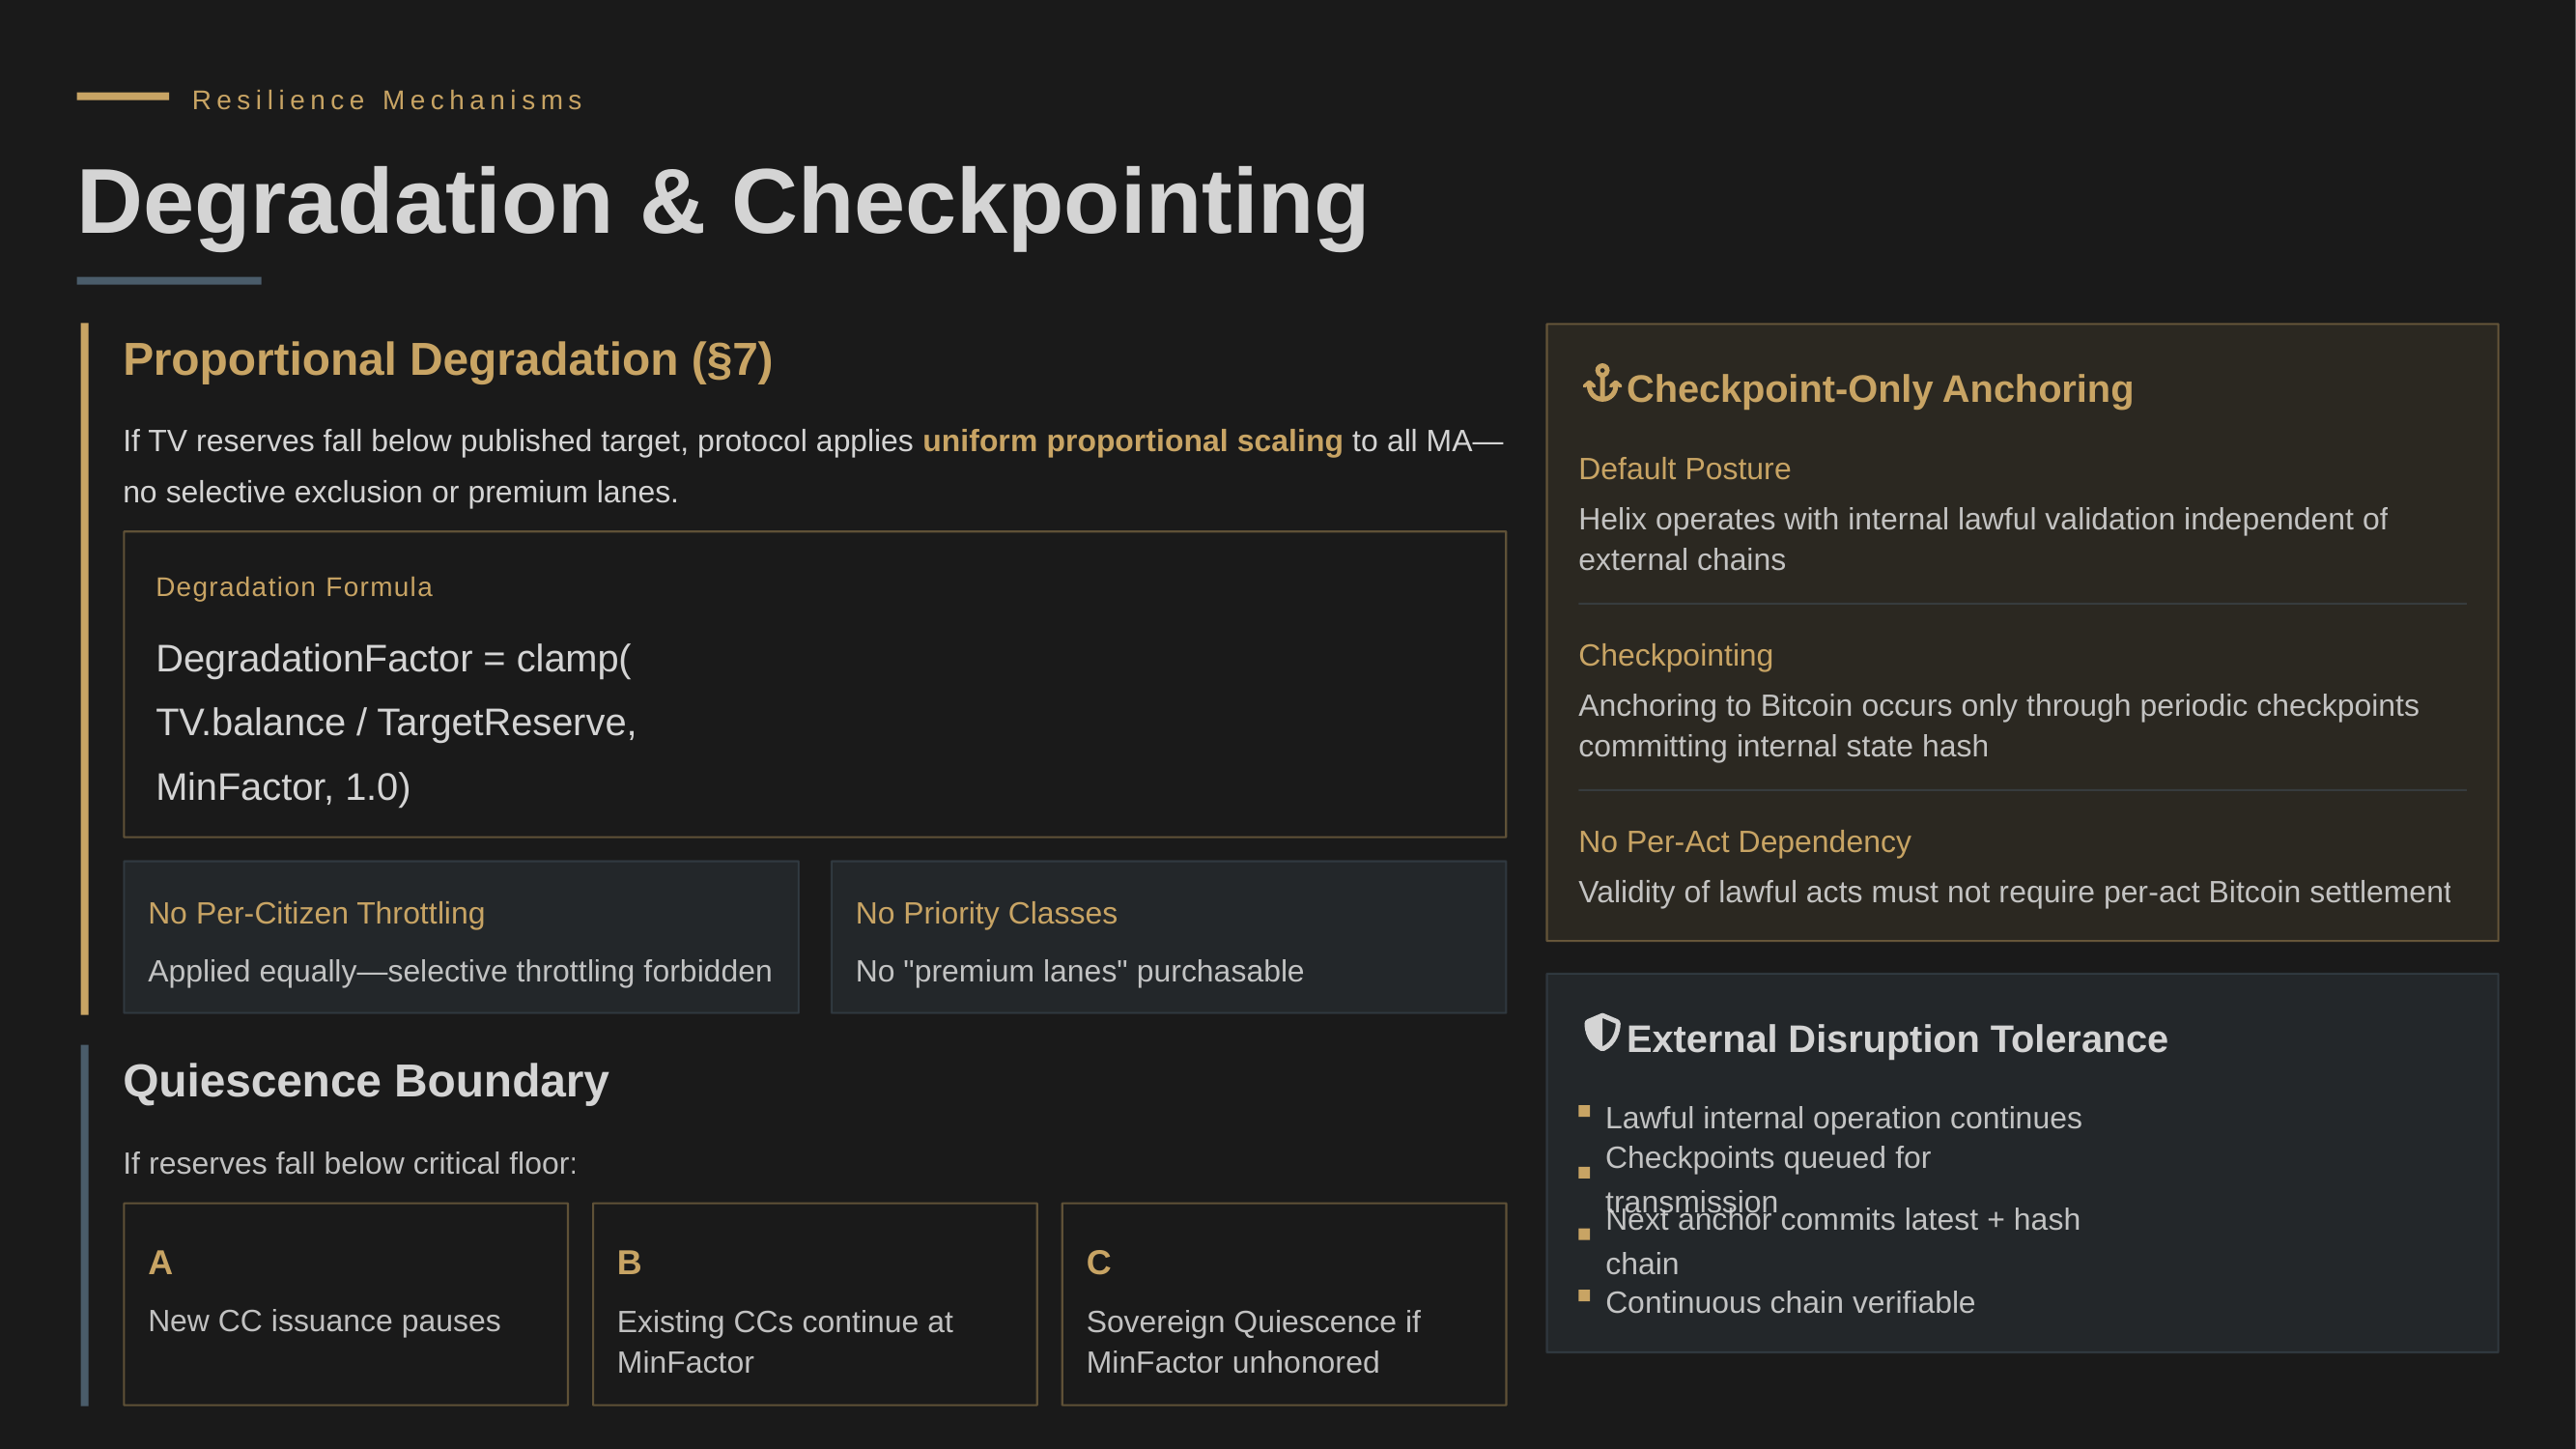

Resilience Mechanisms

Degradation & Checkpointing

Proportional Degradation (§7)

Checkpoint-Only Anchoring

If TV reserves fall below published target, protocol applies uniform proportional scaling to all MA—no selective exclusion or premium lanes.
Default Posture
Helix operates with internal lawful validation independent of external chains

Degradation Formula

DegradationFactor = clamp(
TV.balance / TargetReserve,
MinFactor, 1.0)
Checkpointing
Anchoring to Bitcoin occurs only through periodic checkpoints committing internal state hash

No Per-Act Dependency

Validity of lawful acts must not require per-act Bitcoin settlement
No Per-Citizen Throttling
No Priority Classes
Applied equally—selective throttling forbidden
No "premium lanes" purchasable

External Disruption Tolerance

Quiescence Boundary
Lawful internal operation continues

If reserves fall below critical floor:
Checkpoints queued for transmission

Next anchor commits latest + hash chain
A
B
C

Continuous chain verifiable

New CC issuance pauses
Existing CCs continue at MinFactor
Sovereign Quiescence if MinFactor unhonored